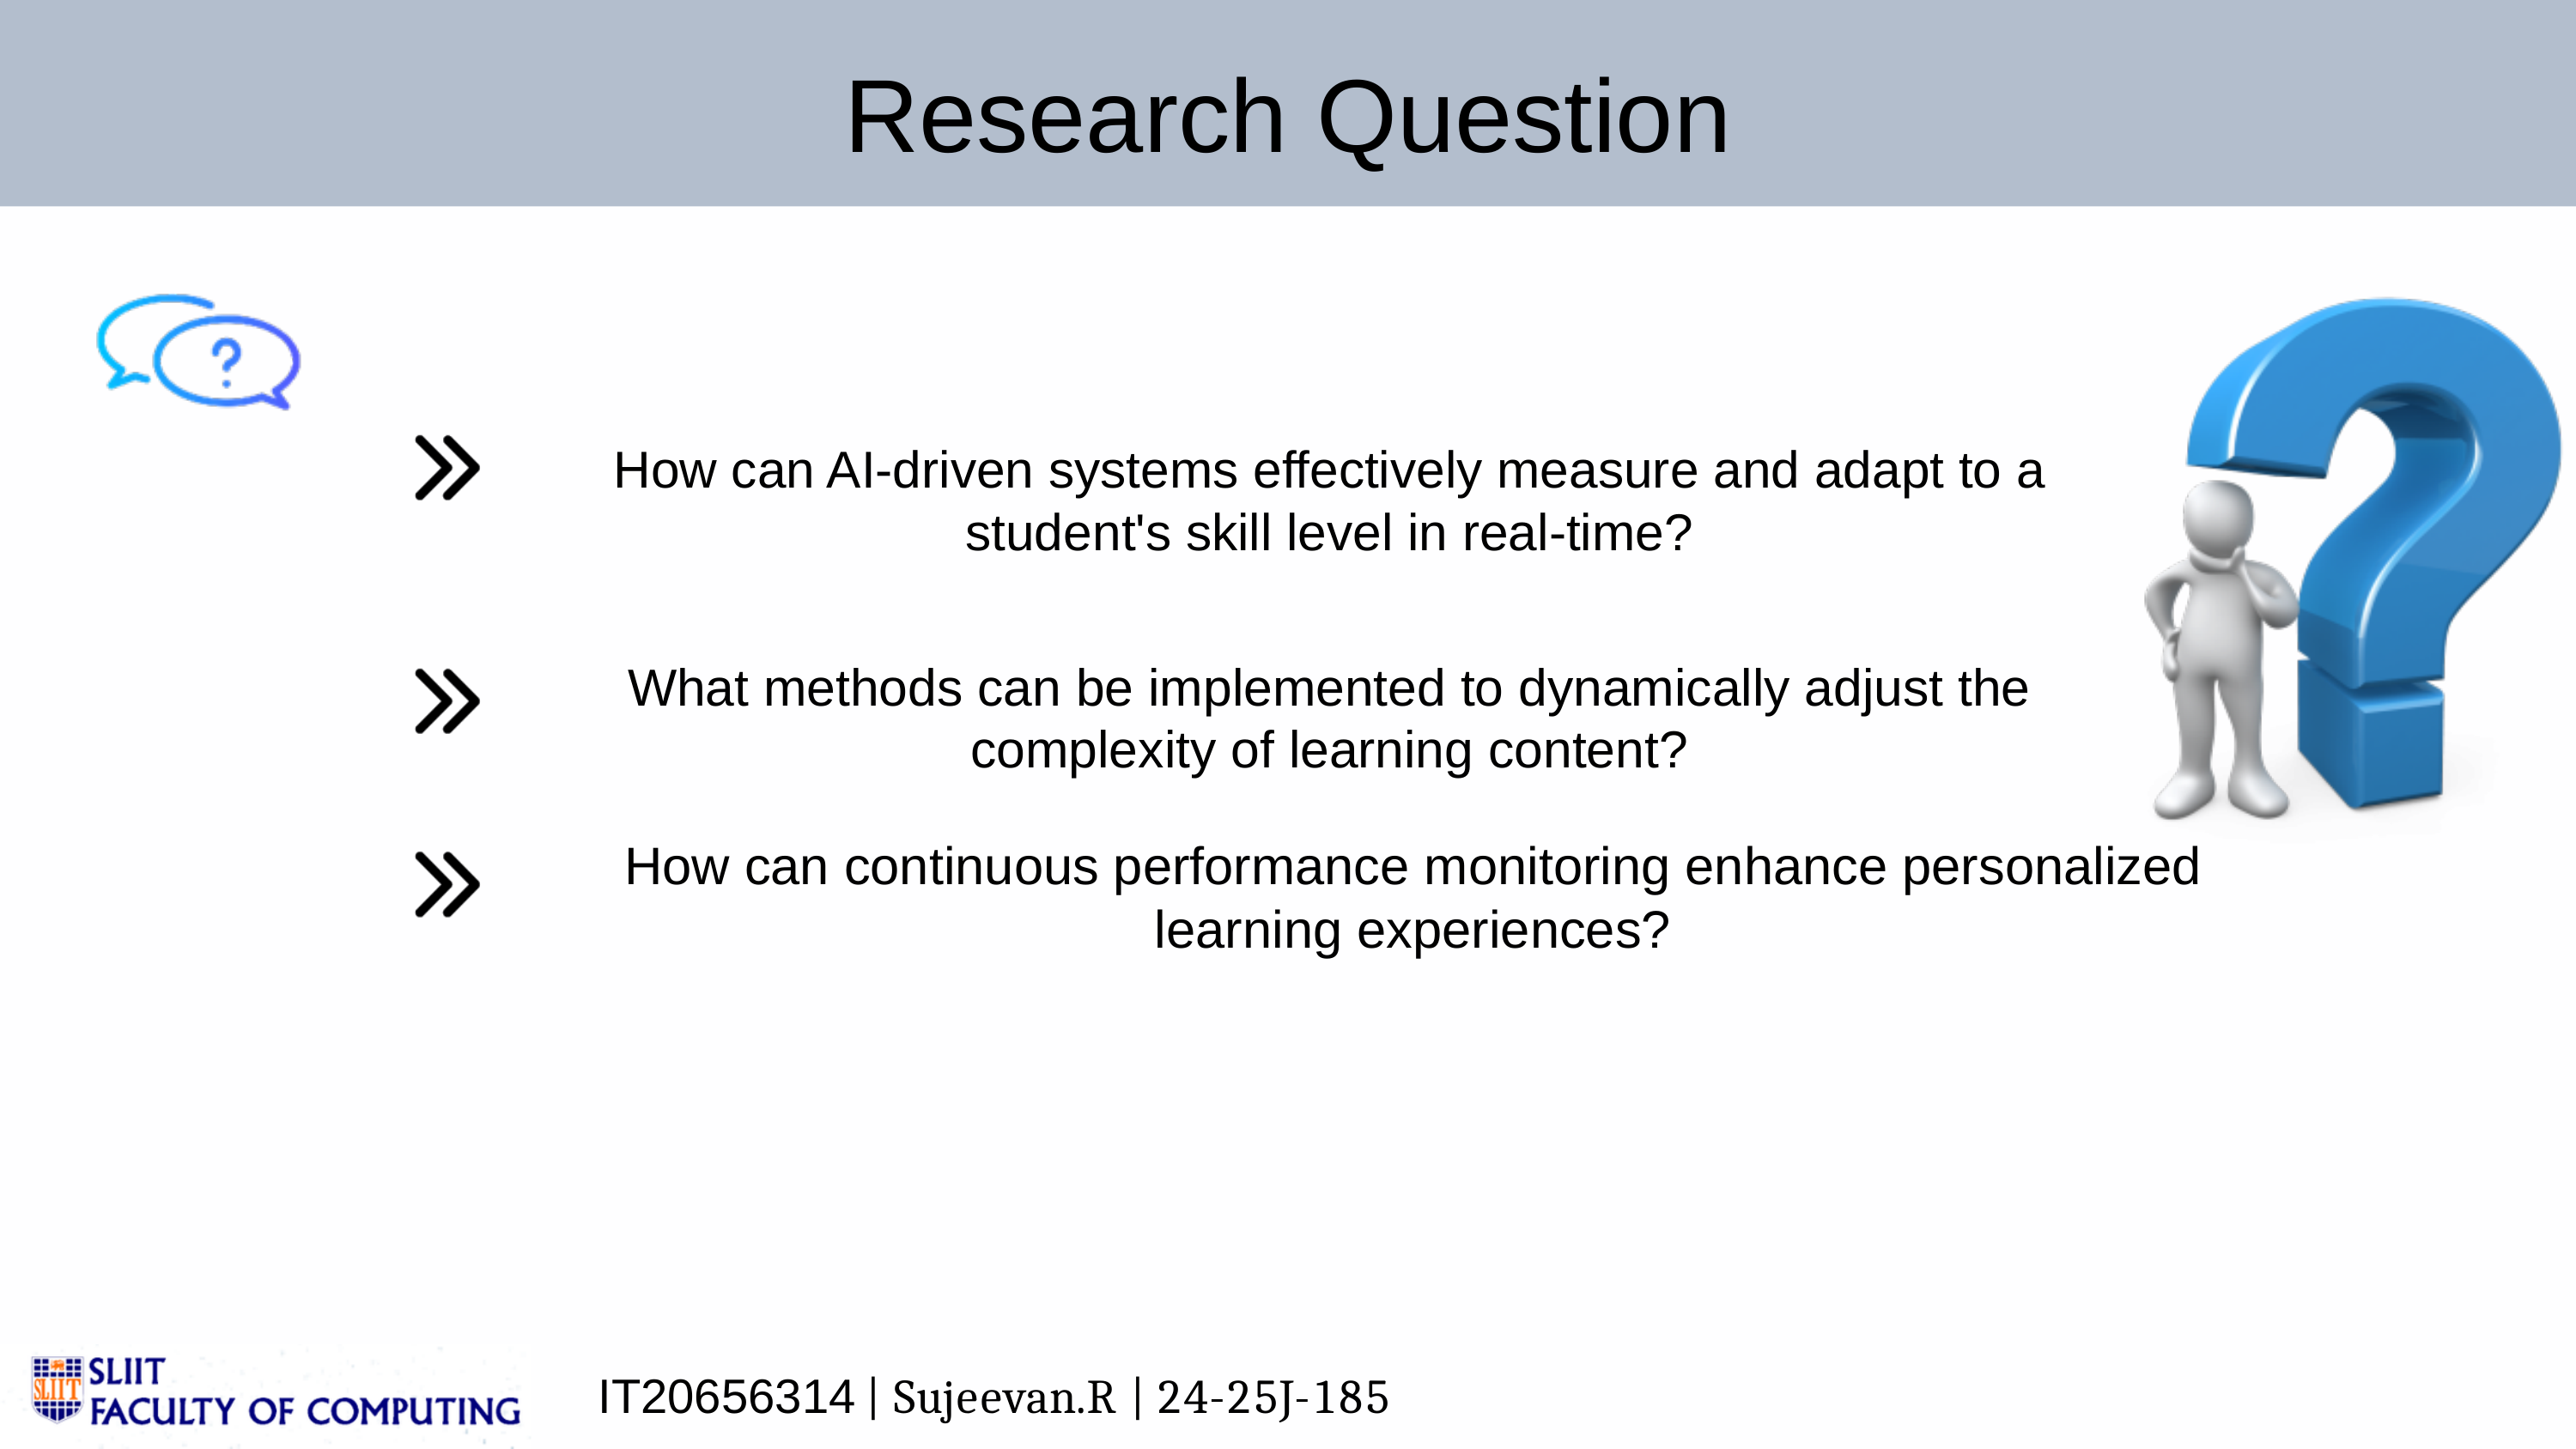

Research Question

How can AI-driven systems effectively measure and adapt to a student's skill level in real-time?

What methods can be implemented to dynamically adjust the complexity of learning content?

How can continuous performance monitoring enhance personalized learning experiences?

IT20656314 | Sujeevan.R | 24-25J-185